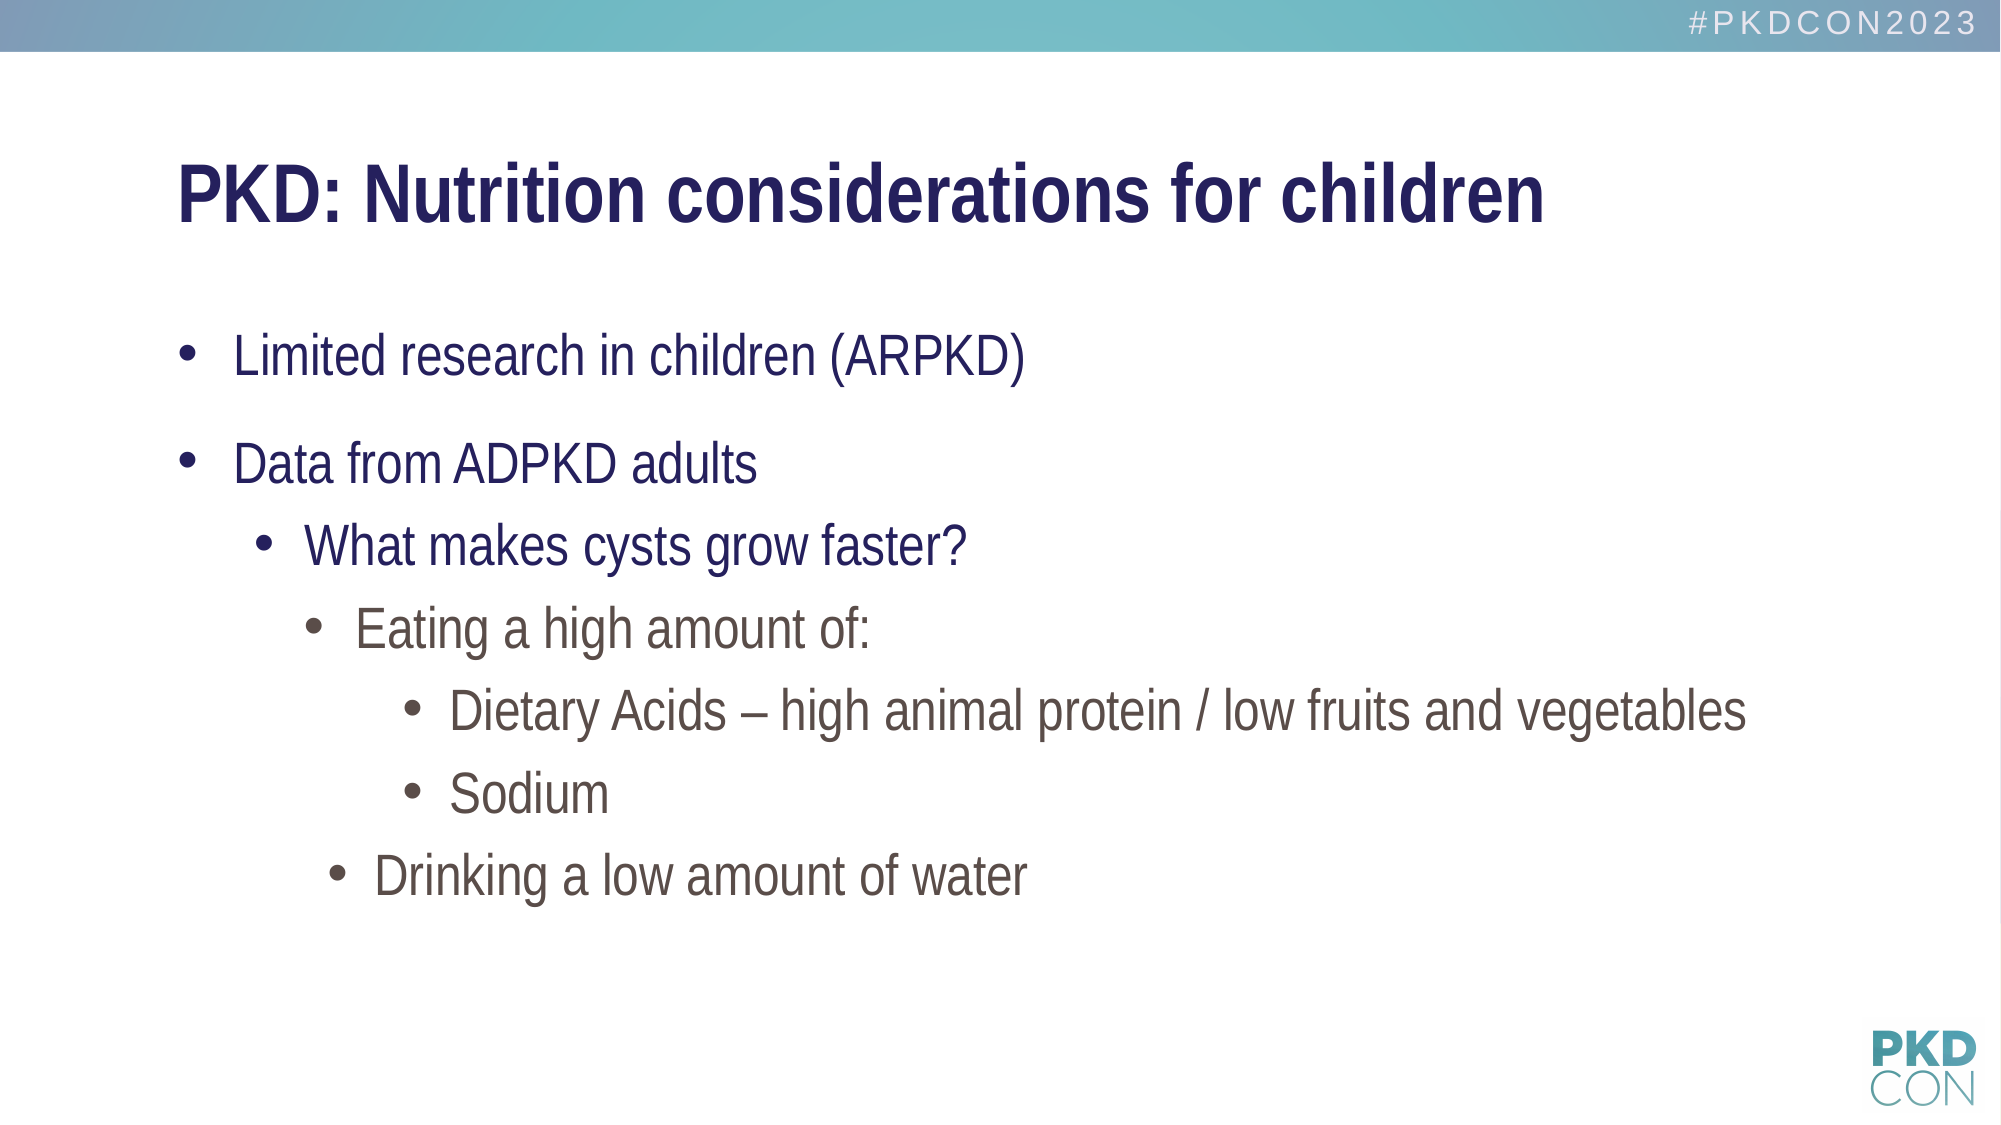

PKD: Nutrition considerations for children
Limited research in children (ARPKD)
Data from ADPKD adults
 What makes cysts grow faster?
Eating a high amount of:
Dietary Acids – high animal protein / low fruits and vegetables
Sodium
Drinking a low amount of water